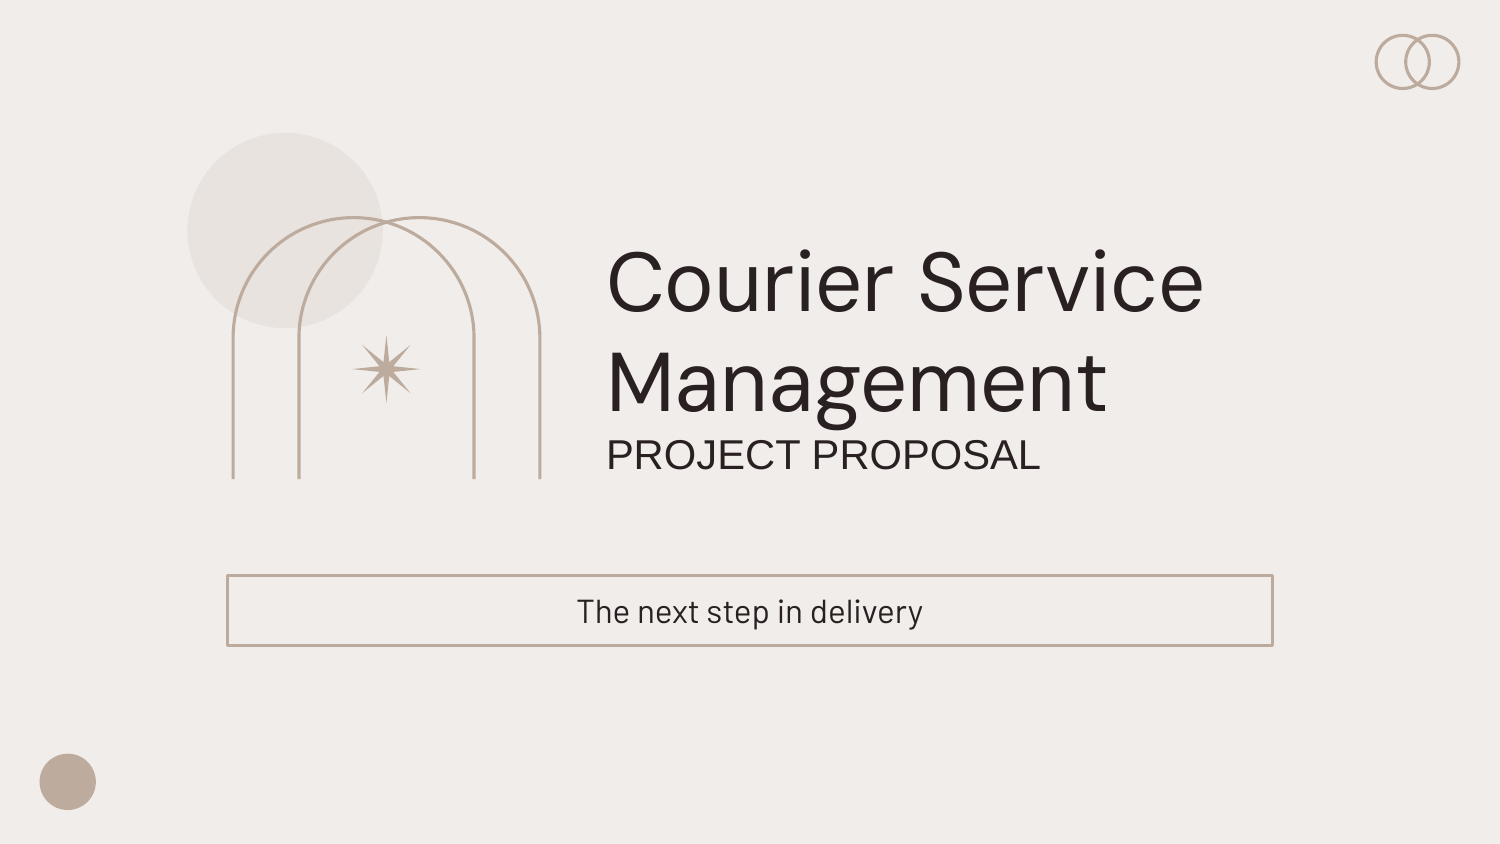

# Courier Service Management
PROJECT PROPOSAL
The next step in delivery